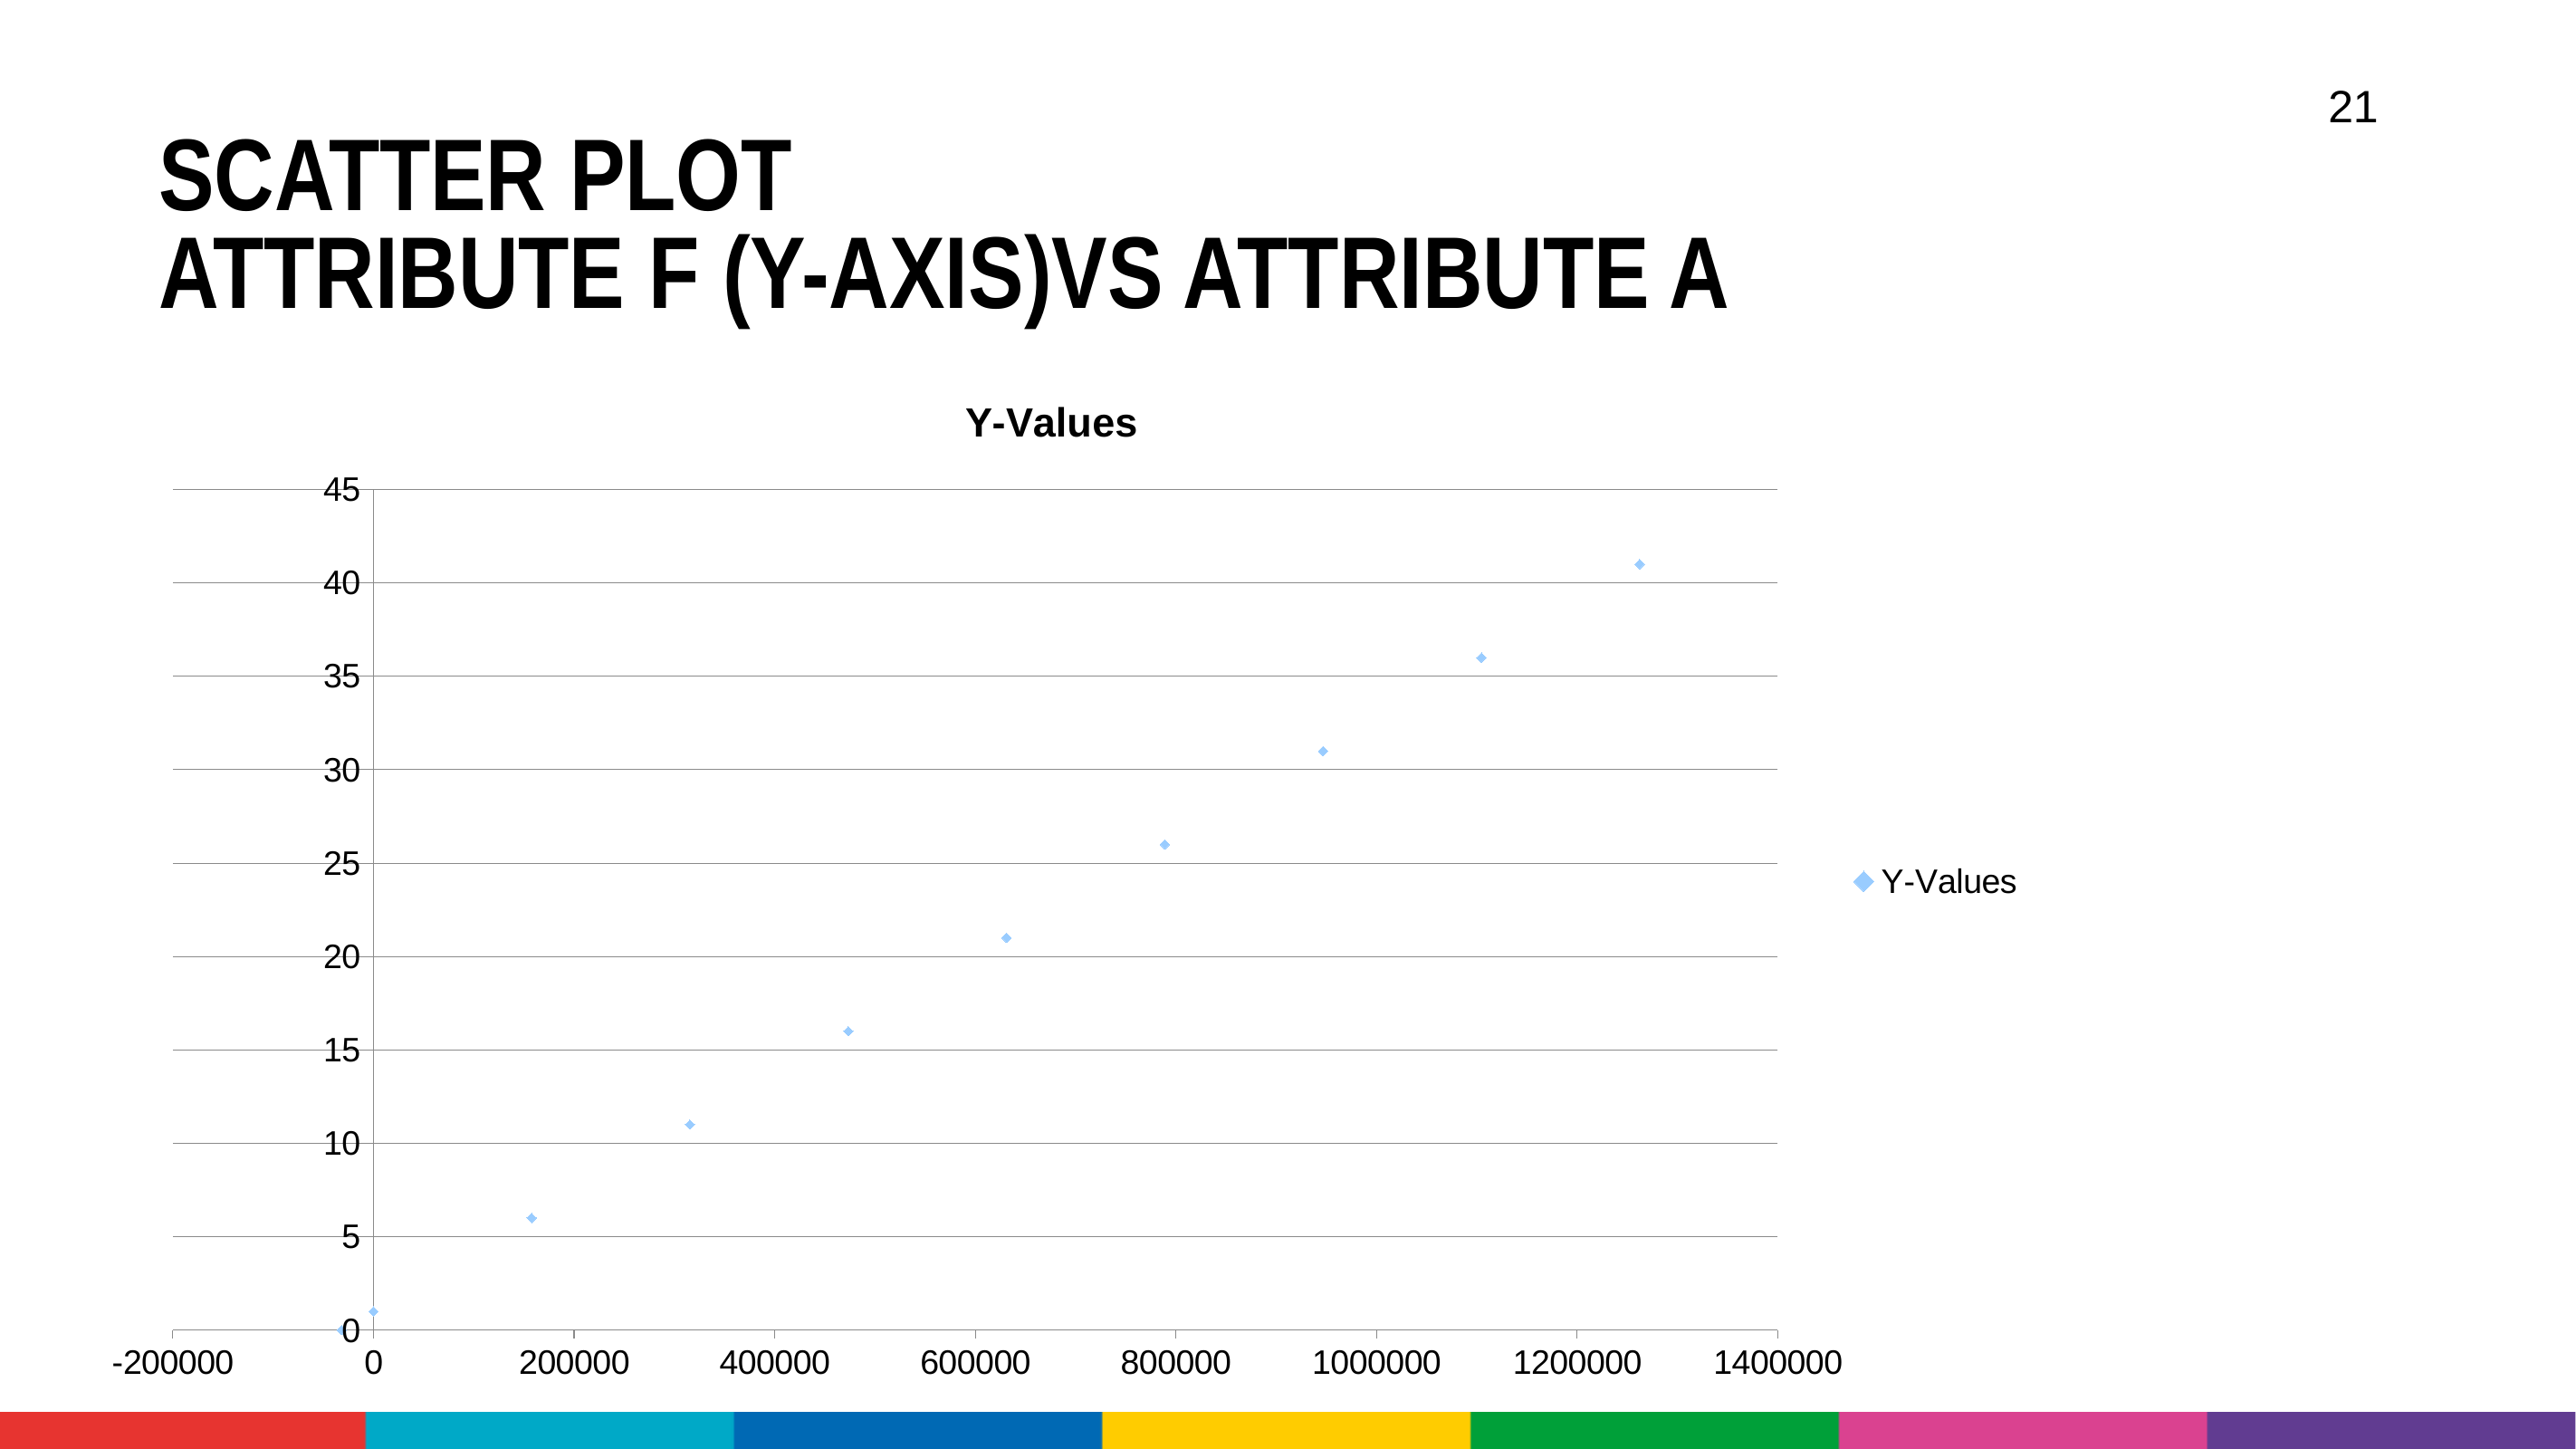

21
# Scatter Plot Attribute F (Y-axis)vs Attribute A

### Chart:

| Category | Y-Values |
|---|---|